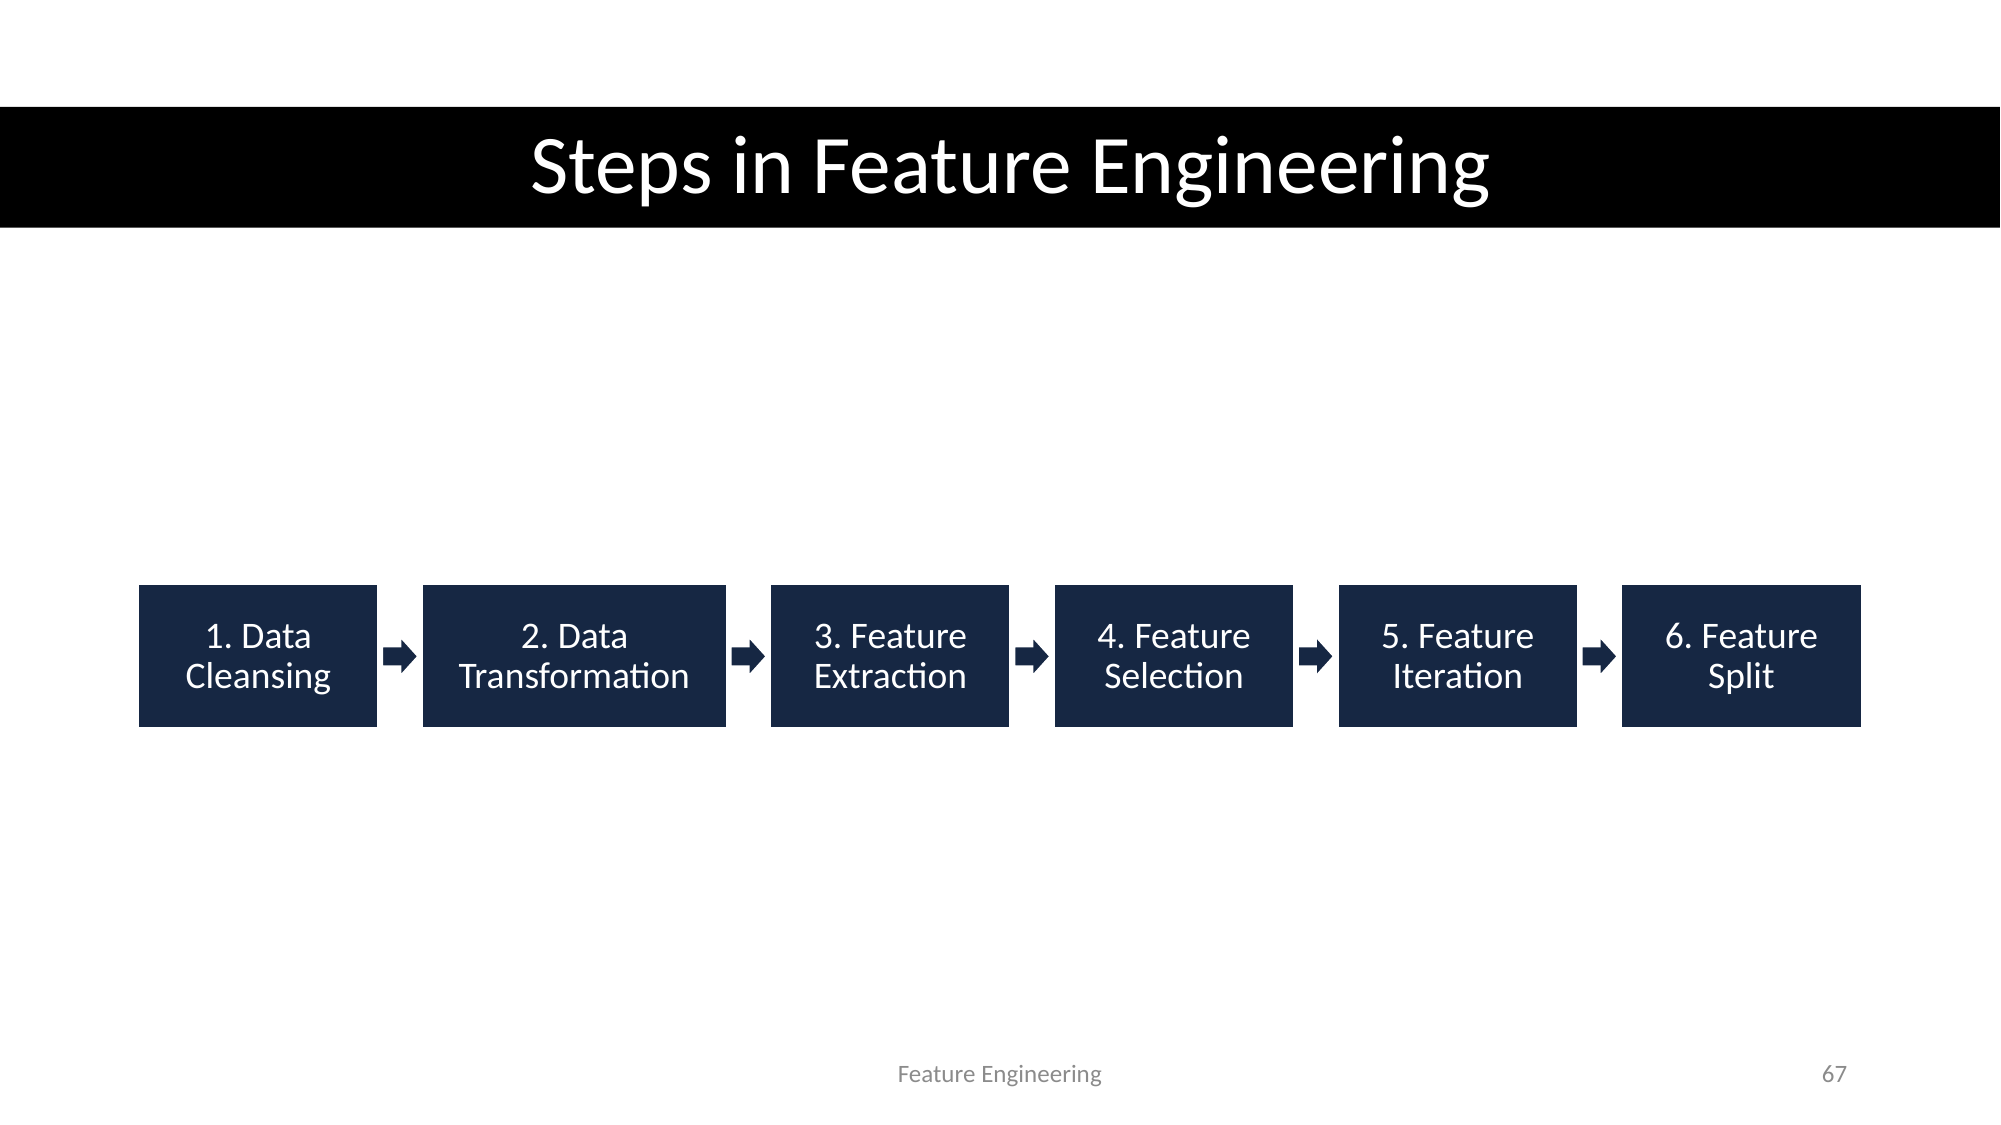

# Steps in Feature Engineering

1. Data Cleansing
2. Data Transformation
3. Feature Extraction
4. Feature Selection
5. Feature Iteration
6. Feature Split
Feature Engineering
67